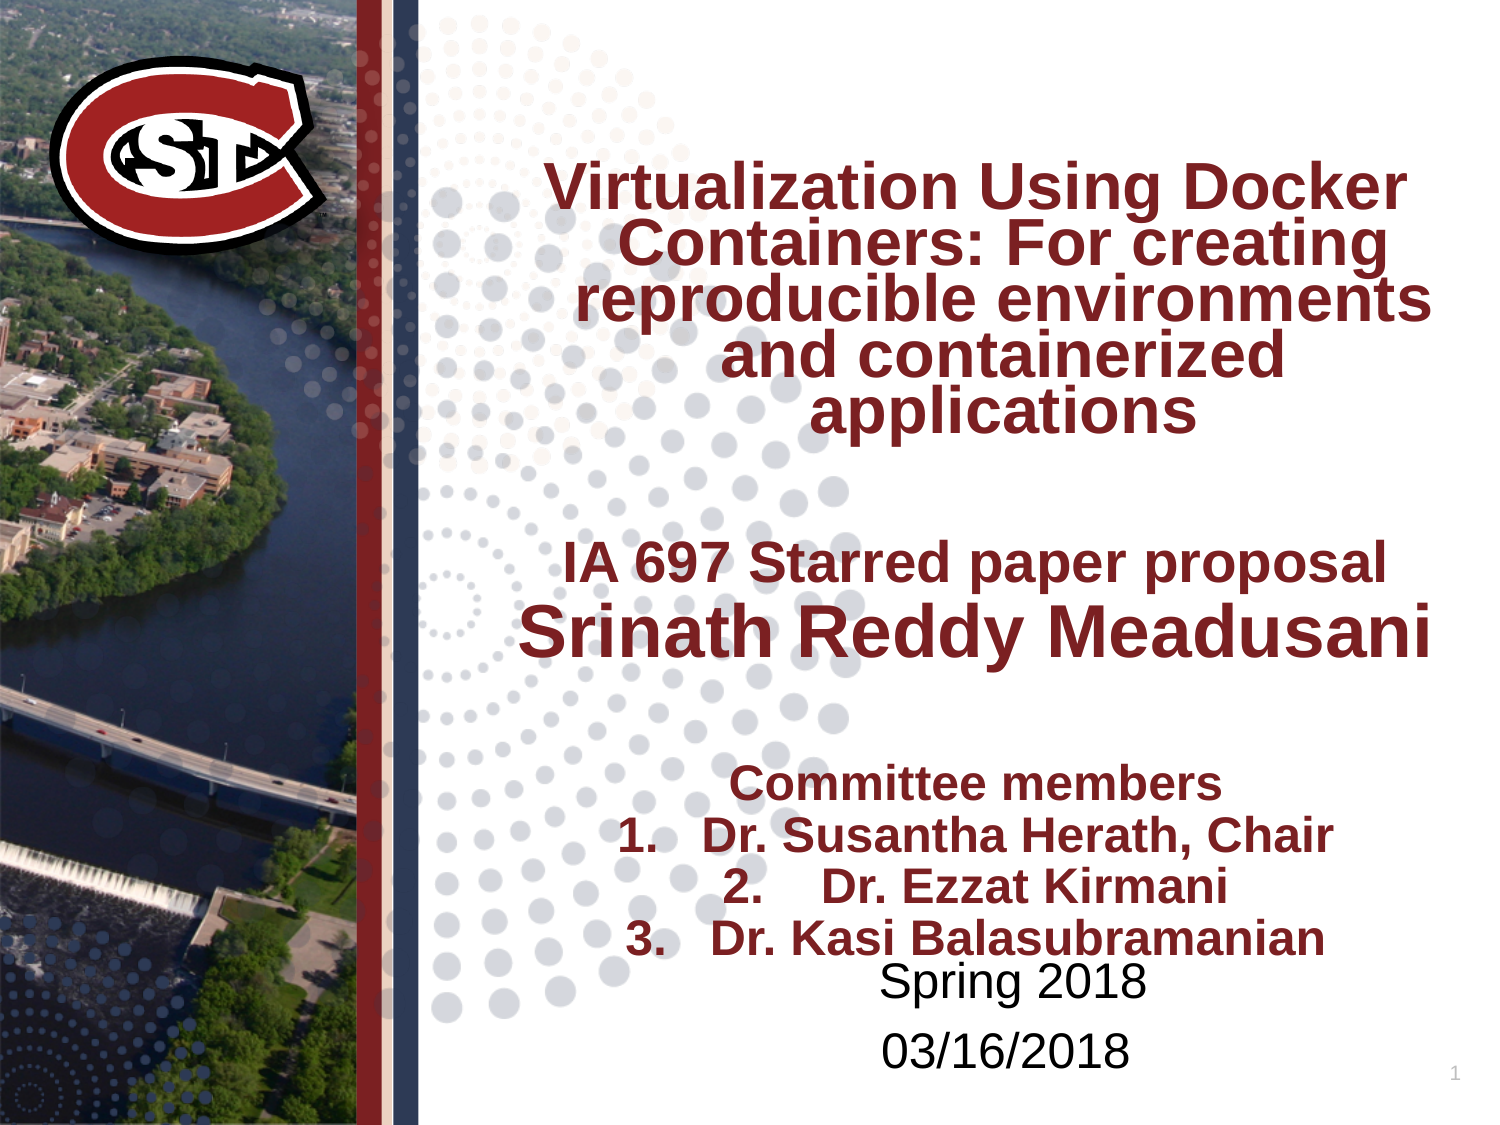

Virtualization Using Docker Containers: For creating reproducible environments and containerized applications

IA 697 Starred paper proposal
Srinath Reddy Meadusani

Committee members
Dr. Susantha Herath, Chair
 Dr. Ezzat Kirmani
Dr. Kasi Balasubramanian

Spring 2018
03/16/2018
1